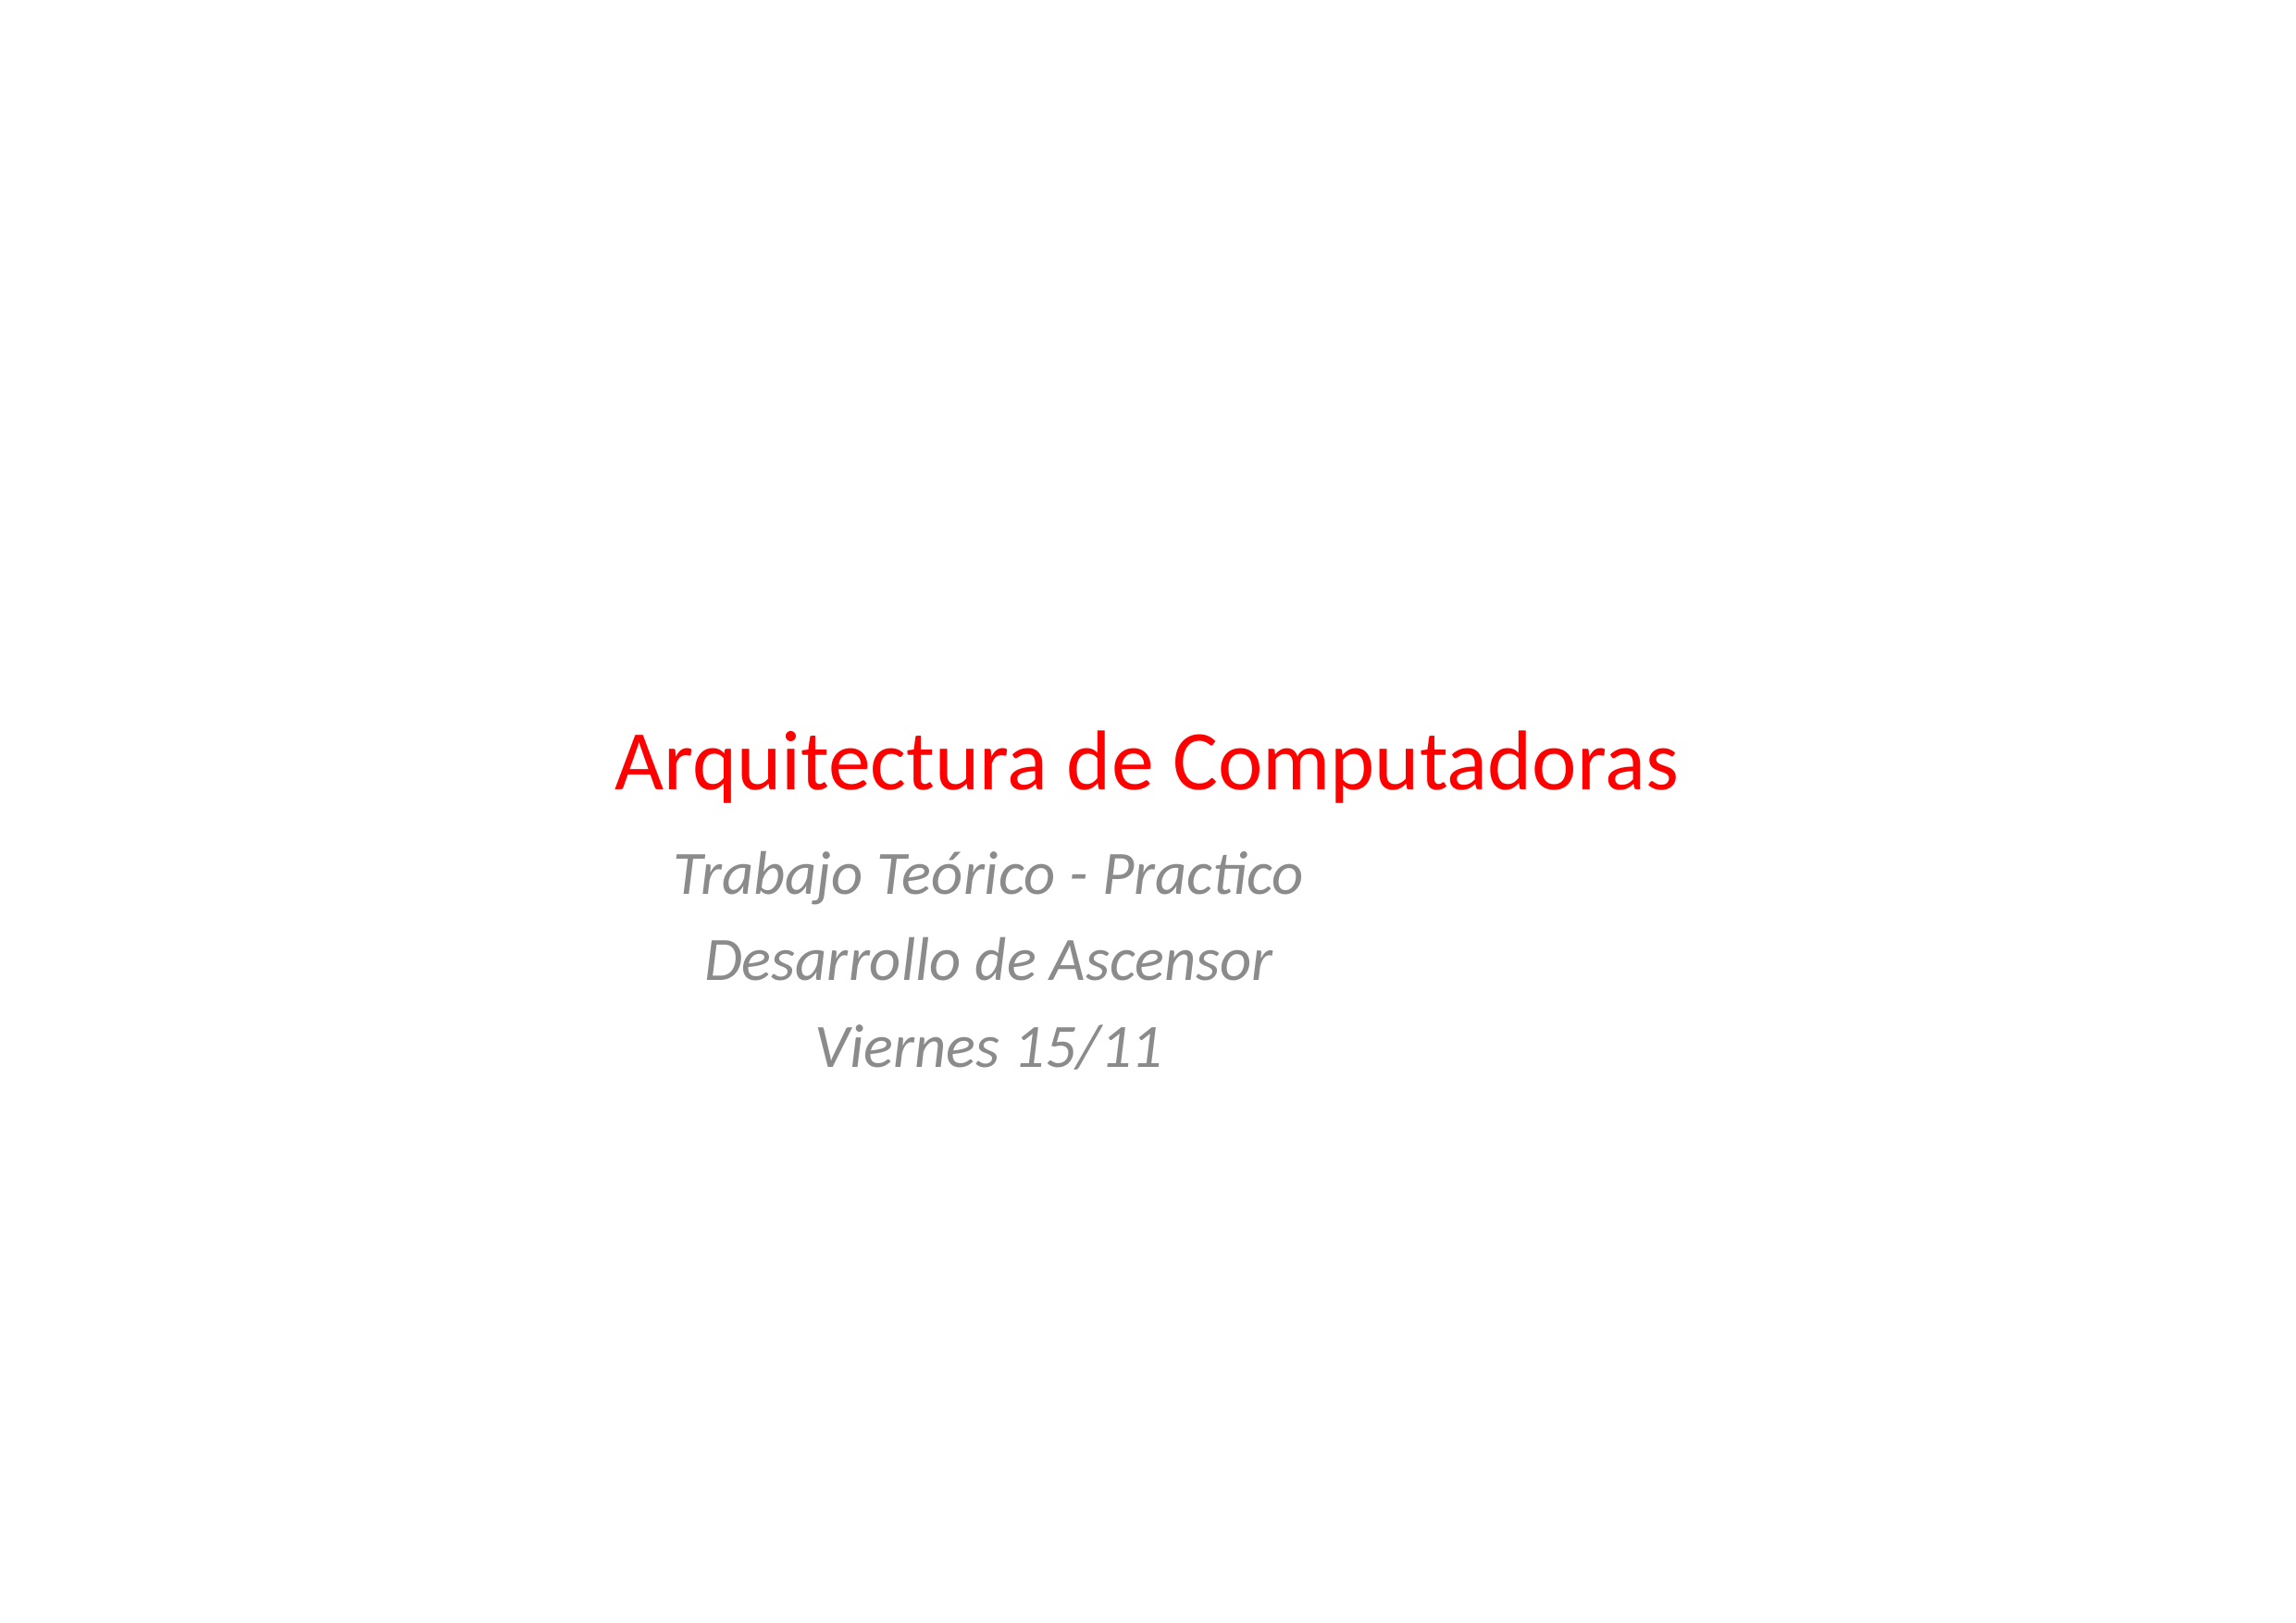

# Arquitectura de Computadoras
Trabajo Teórico - Practico
Desarrollo de Ascensor
Viernes 15/11